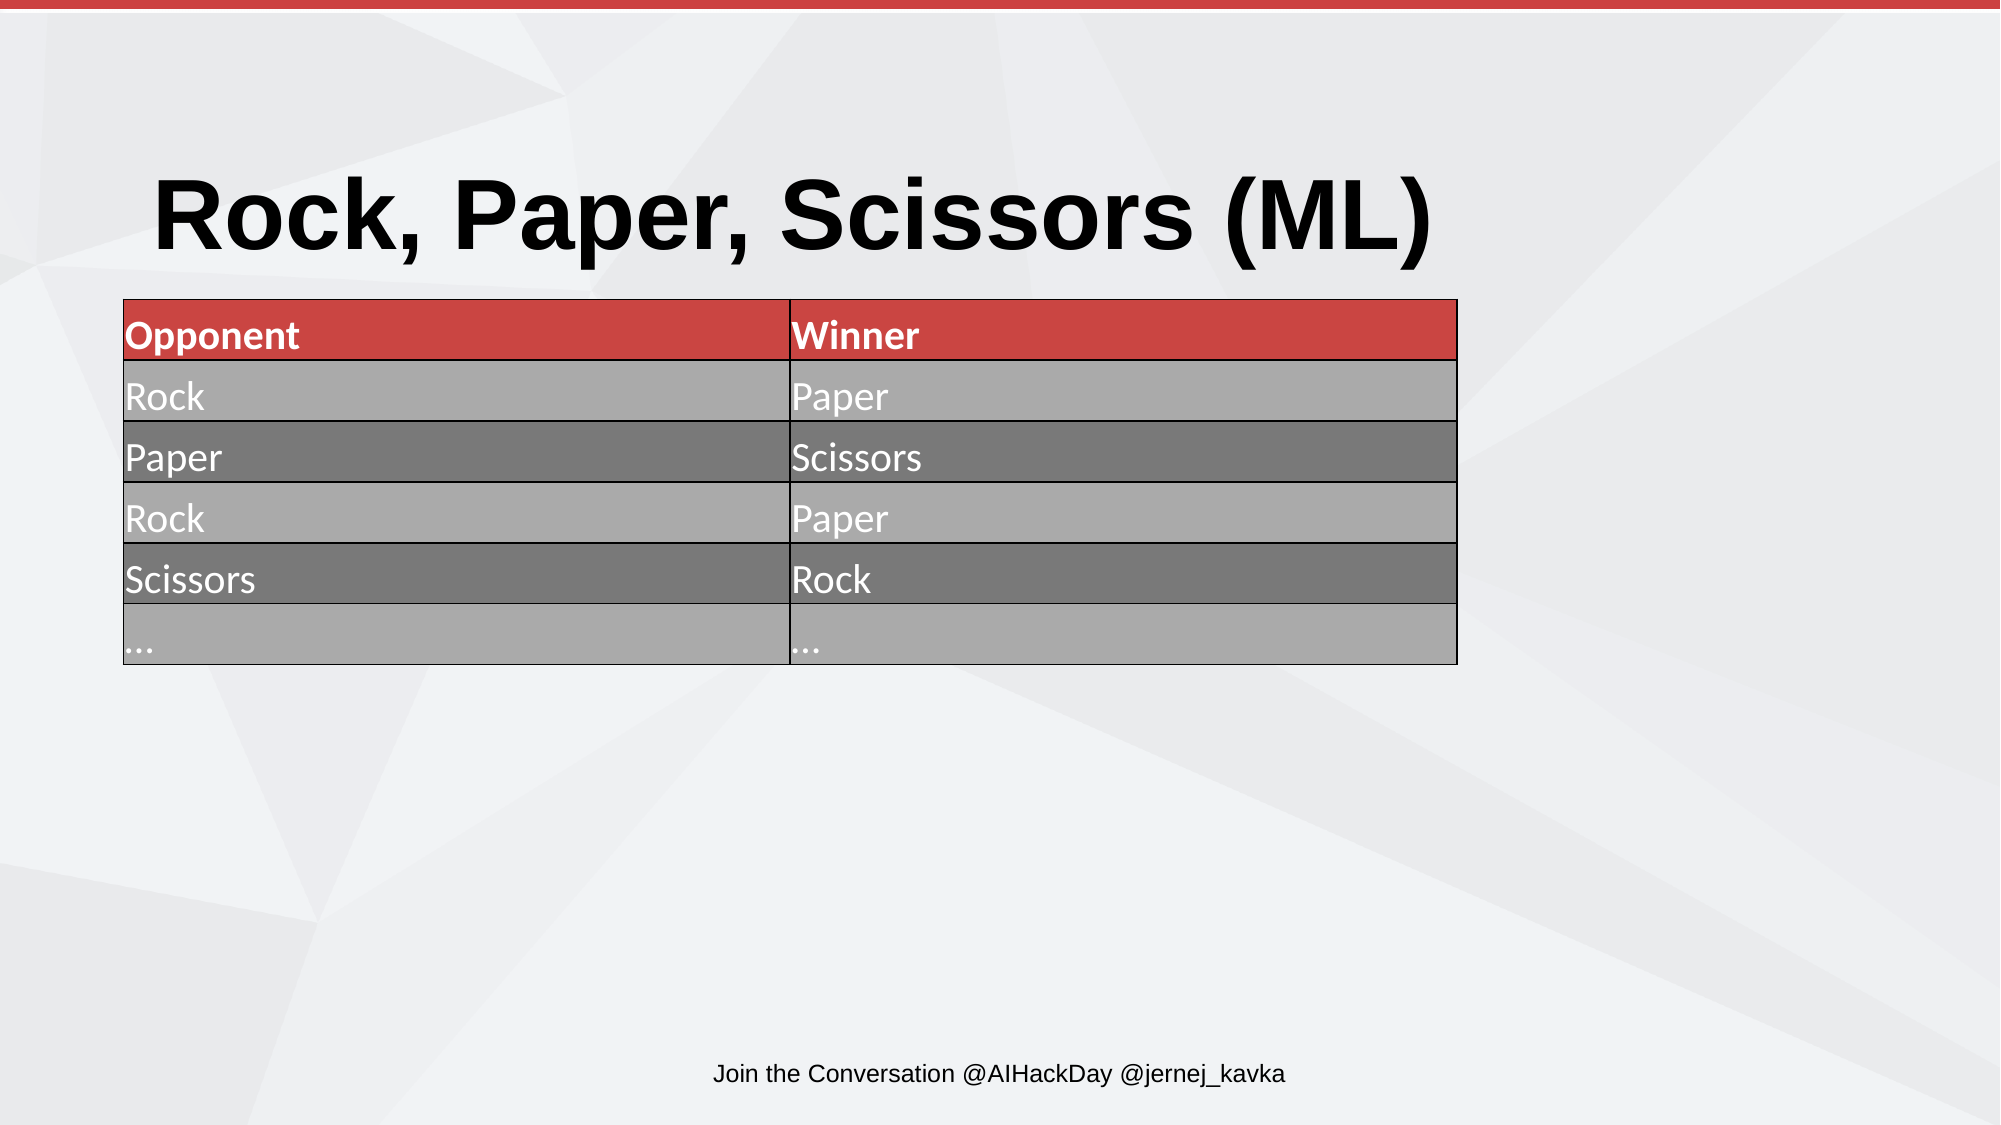

# Rock, Paper, Scissors (ML)
| Opponent | Winner |
| --- | --- |
| Rock | Paper |
| Paper | Scissors |
| Rock | Paper |
| Scissors | Rock |
| … | … |

Join the Conversation @AIHackDay @jernej_kavka